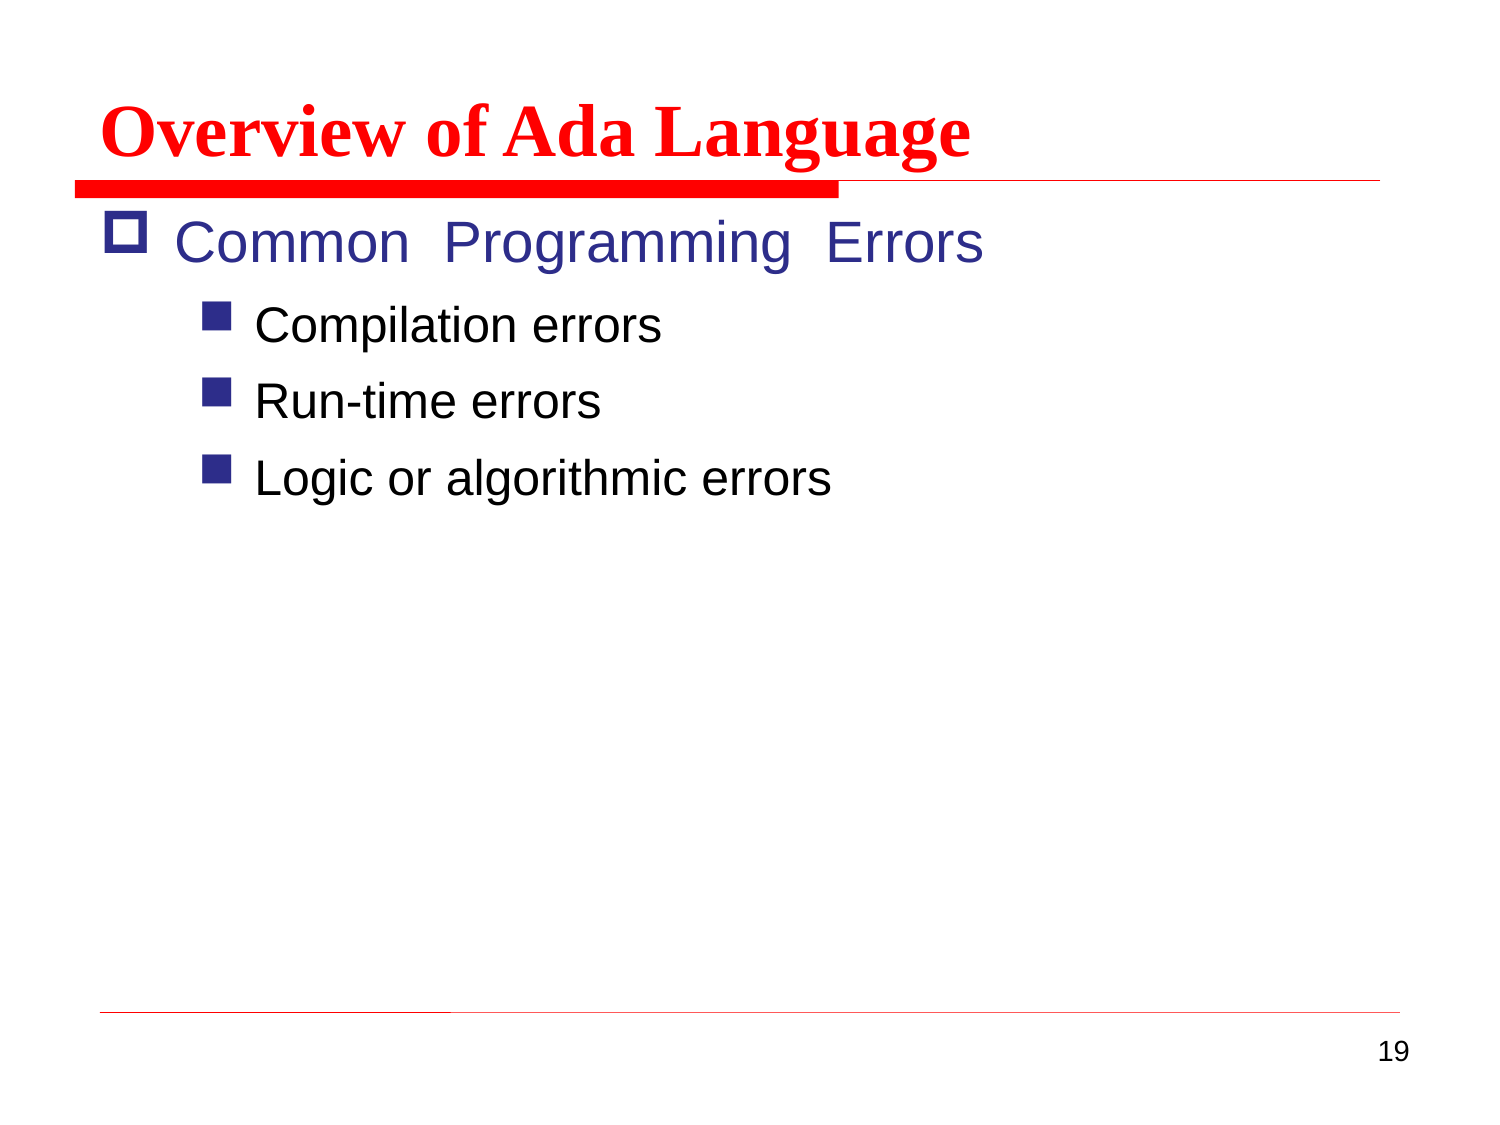

Overview of Ada Language
Common  Programming  Errors
Compilation errors

Run-time errors

Logic or algorithmic errors
19